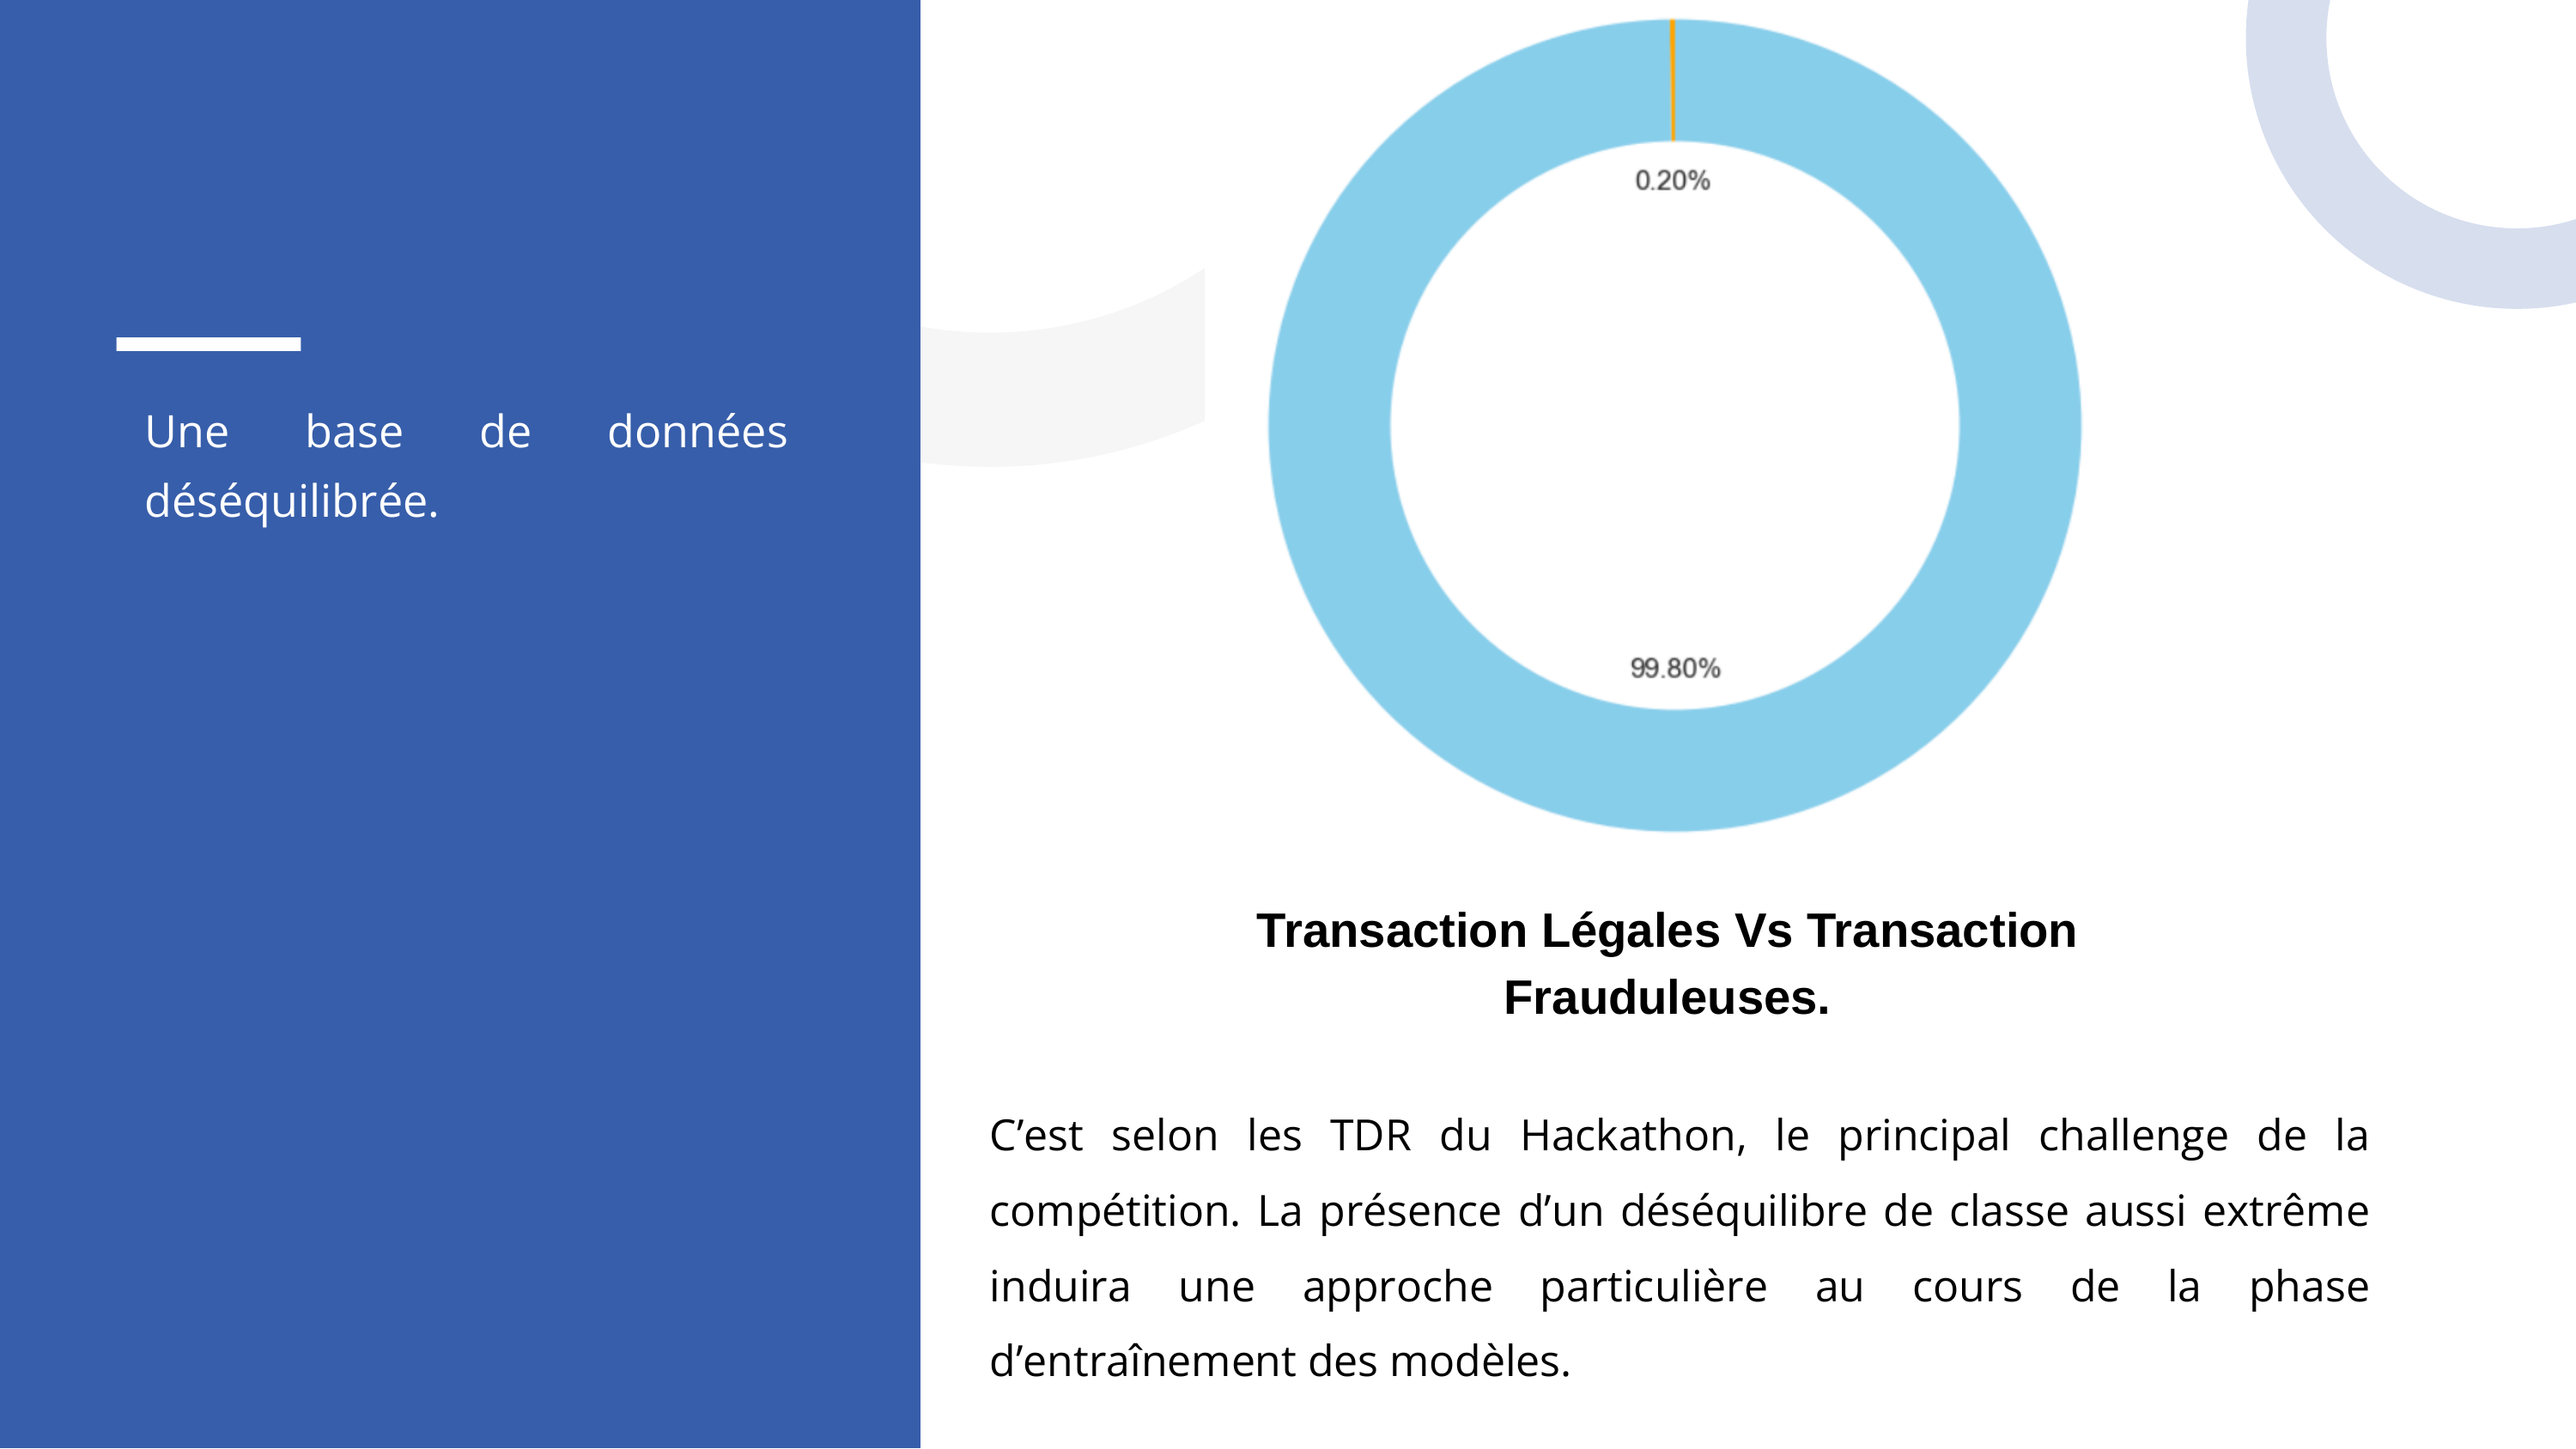

Une base de données déséquilibrée.
STATISTIC
Transaction Légales Vs Transaction Frauduleuses.
C’est selon les TDR du Hackathon, le principal challenge de la compétition. La présence d’un déséquilibre de classe aussi extrême induira une approche particulière au cours de la phase d’entraînement des modèles.